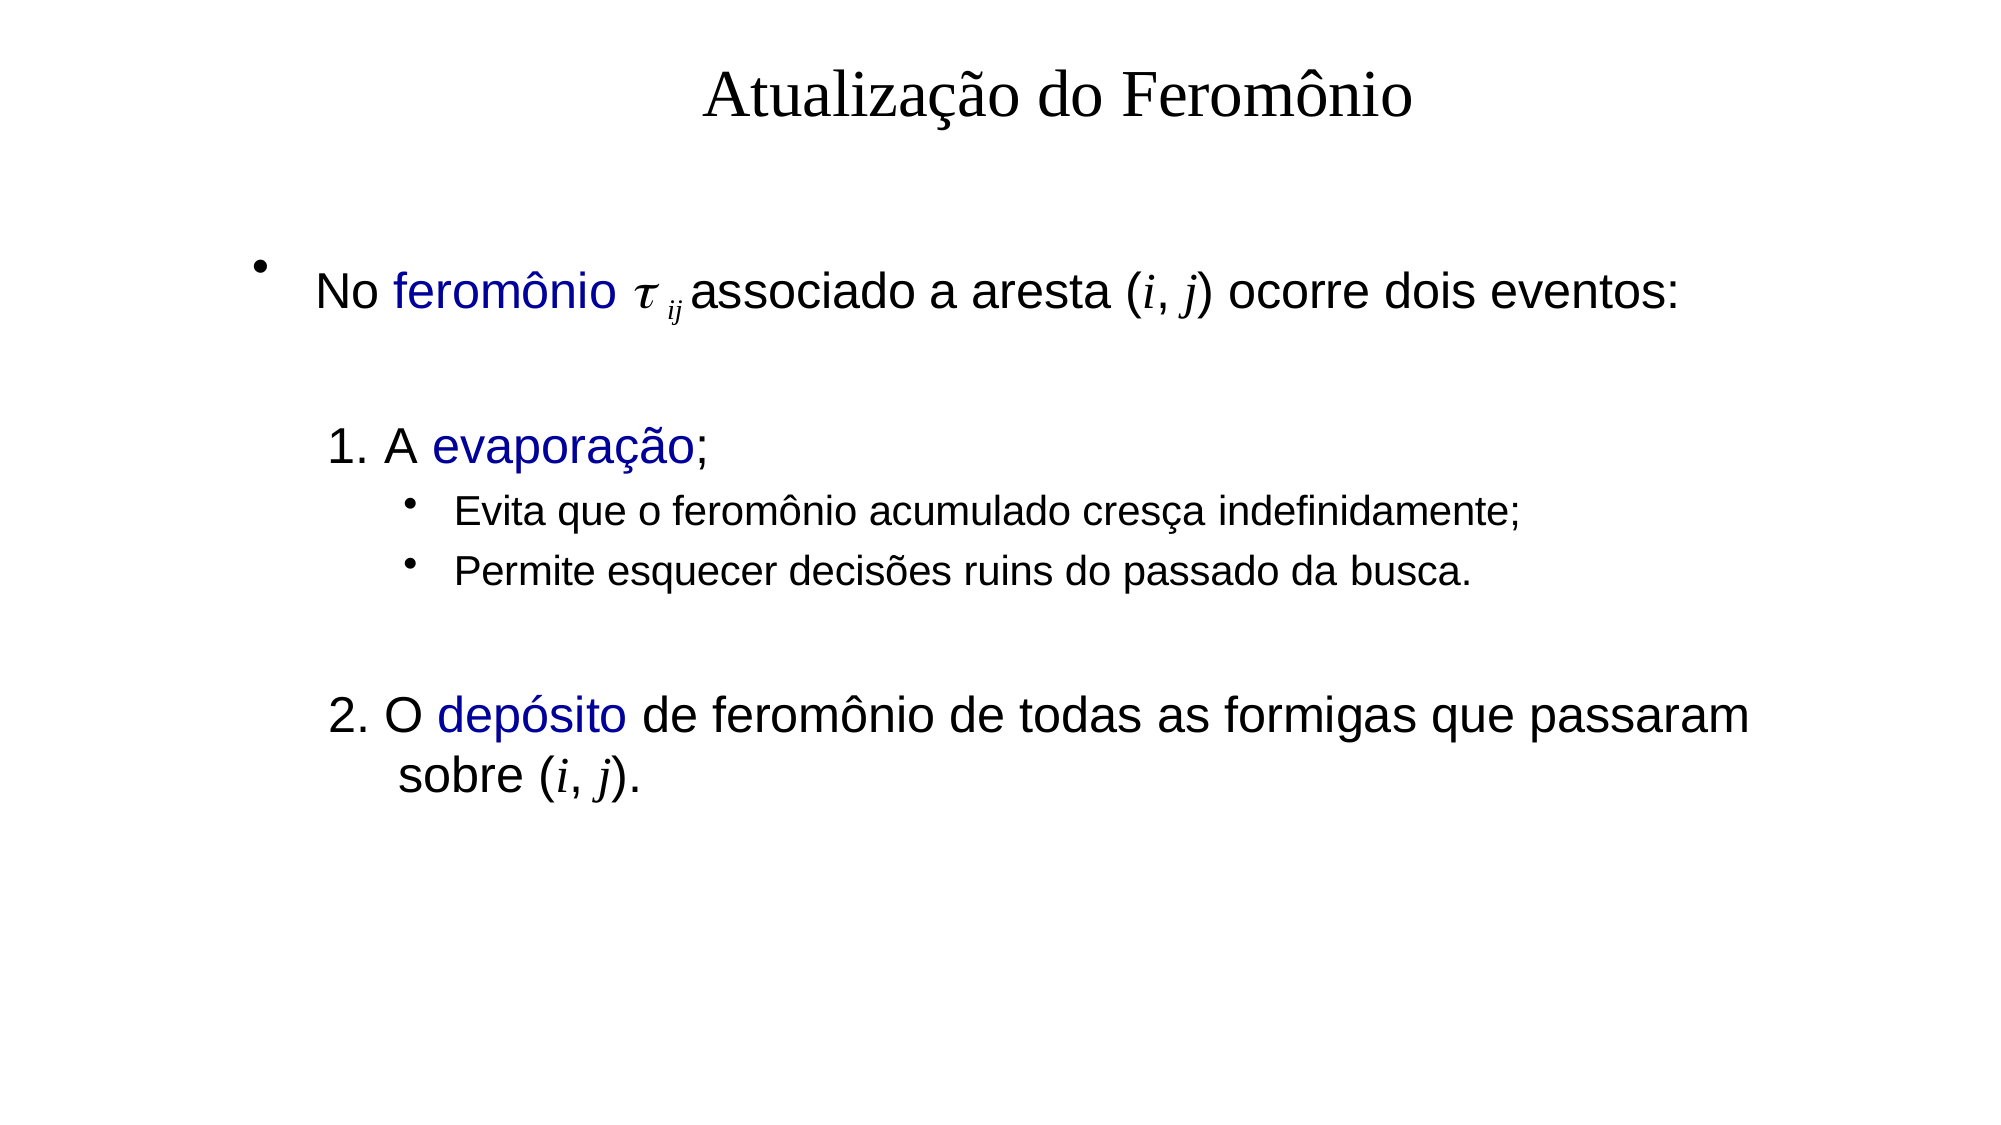

# Atualização do Feromônio
No feromônio τ ij associado a aresta (i, j) ocorre dois eventos:

A evaporação;
Evita que o feromônio acumulado cresça indefinidamente;
Permite esquecer decisões ruins do passado da busca.

O depósito de feromônio de todas as formigas que passaram  sobre (i, j).